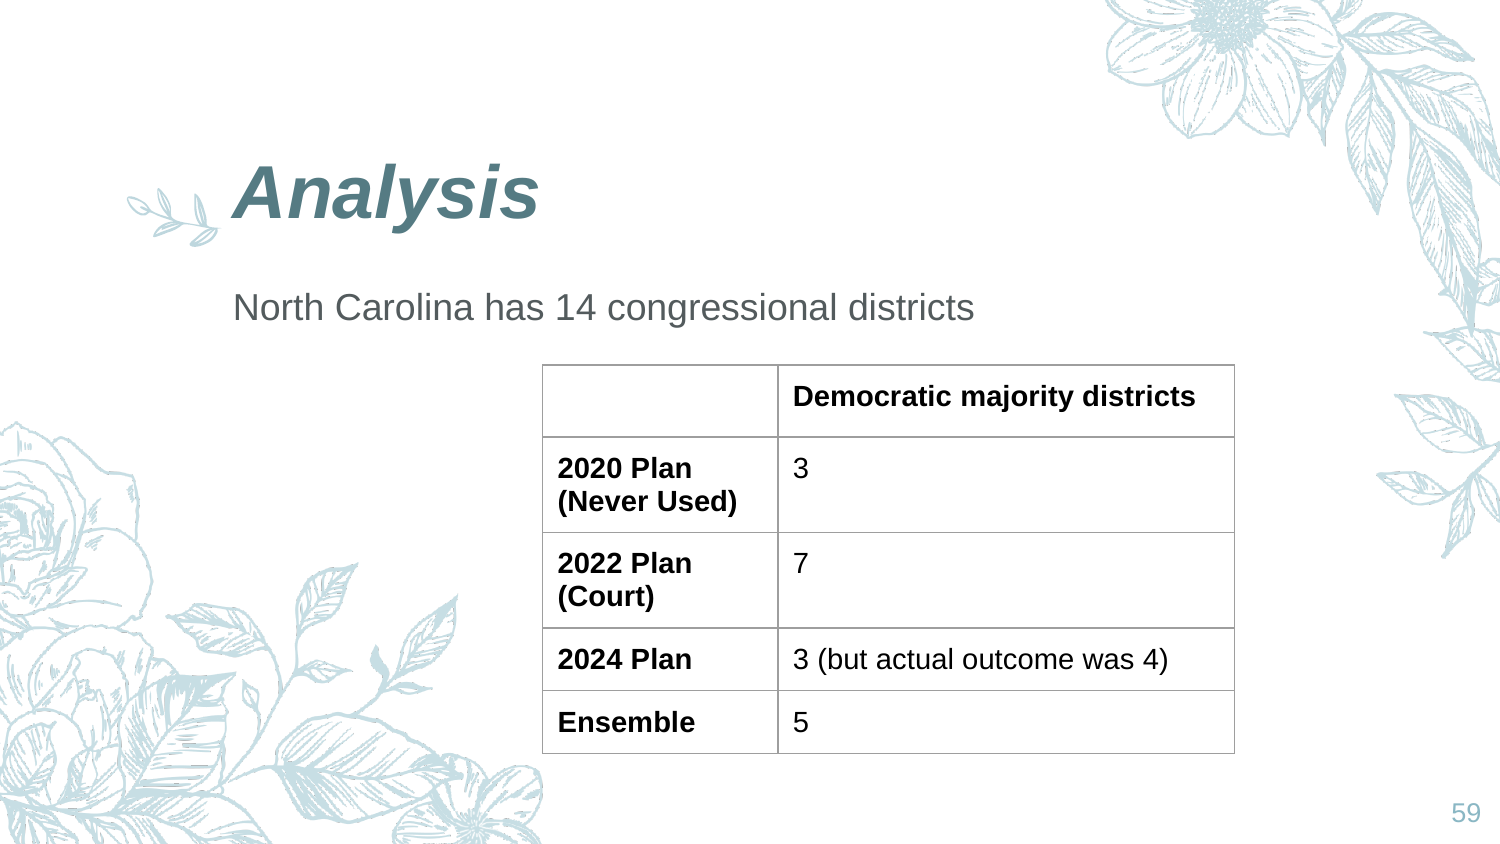

# Analysis
North Carolina has 14 congressional districts
|  | Democratic majority districts |
| --- | --- |
| 2020 Plan (Never Used) | 3 |
| 2022 Plan (Court) | 7 |
| 2024 Plan | 3 (but actual outcome was 4) |
| Ensemble | 5 |
59